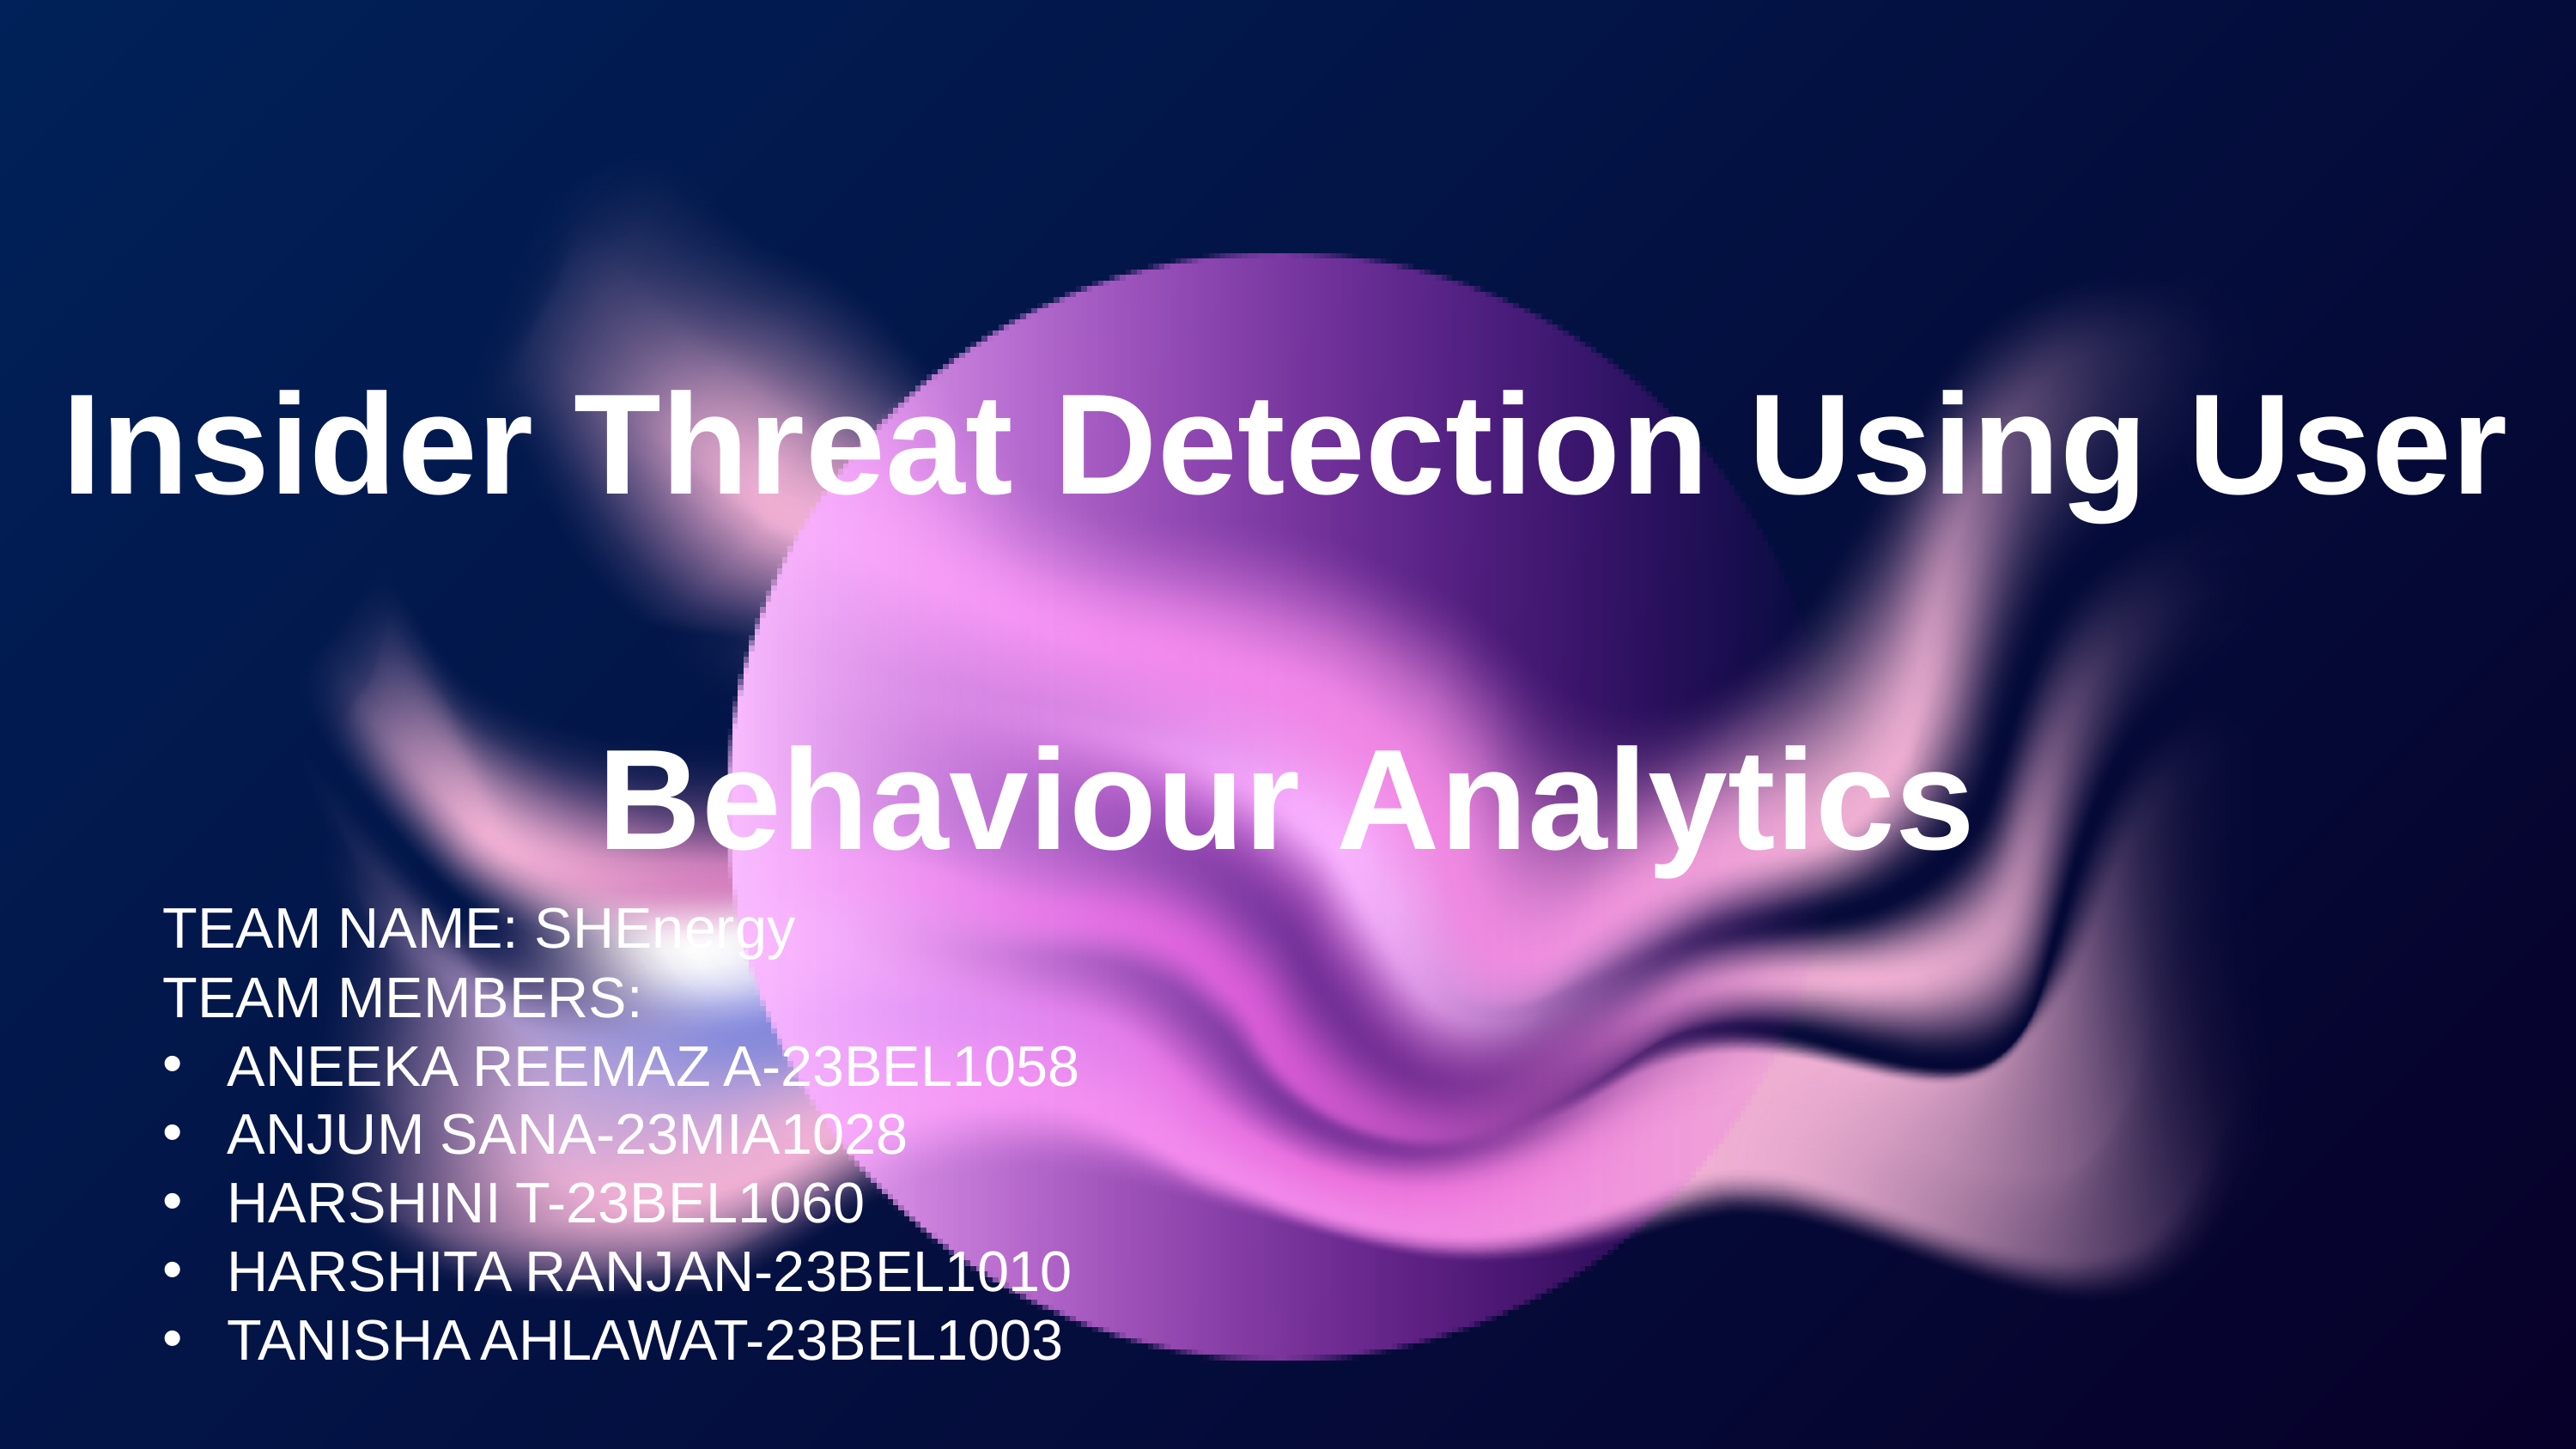

Insider Threat Detection Using User Behaviour Analytics

TEAM NAME: SHEnergy
TEAM MEMBERS:
ANEEKA REEMAZ A-23BEL1058
ANJUM SANA-23MIA1028
HARSHINI T-23BEL1060
HARSHITA RANJAN-23BEL1010
TANISHA AHLAWAT-23BEL1003